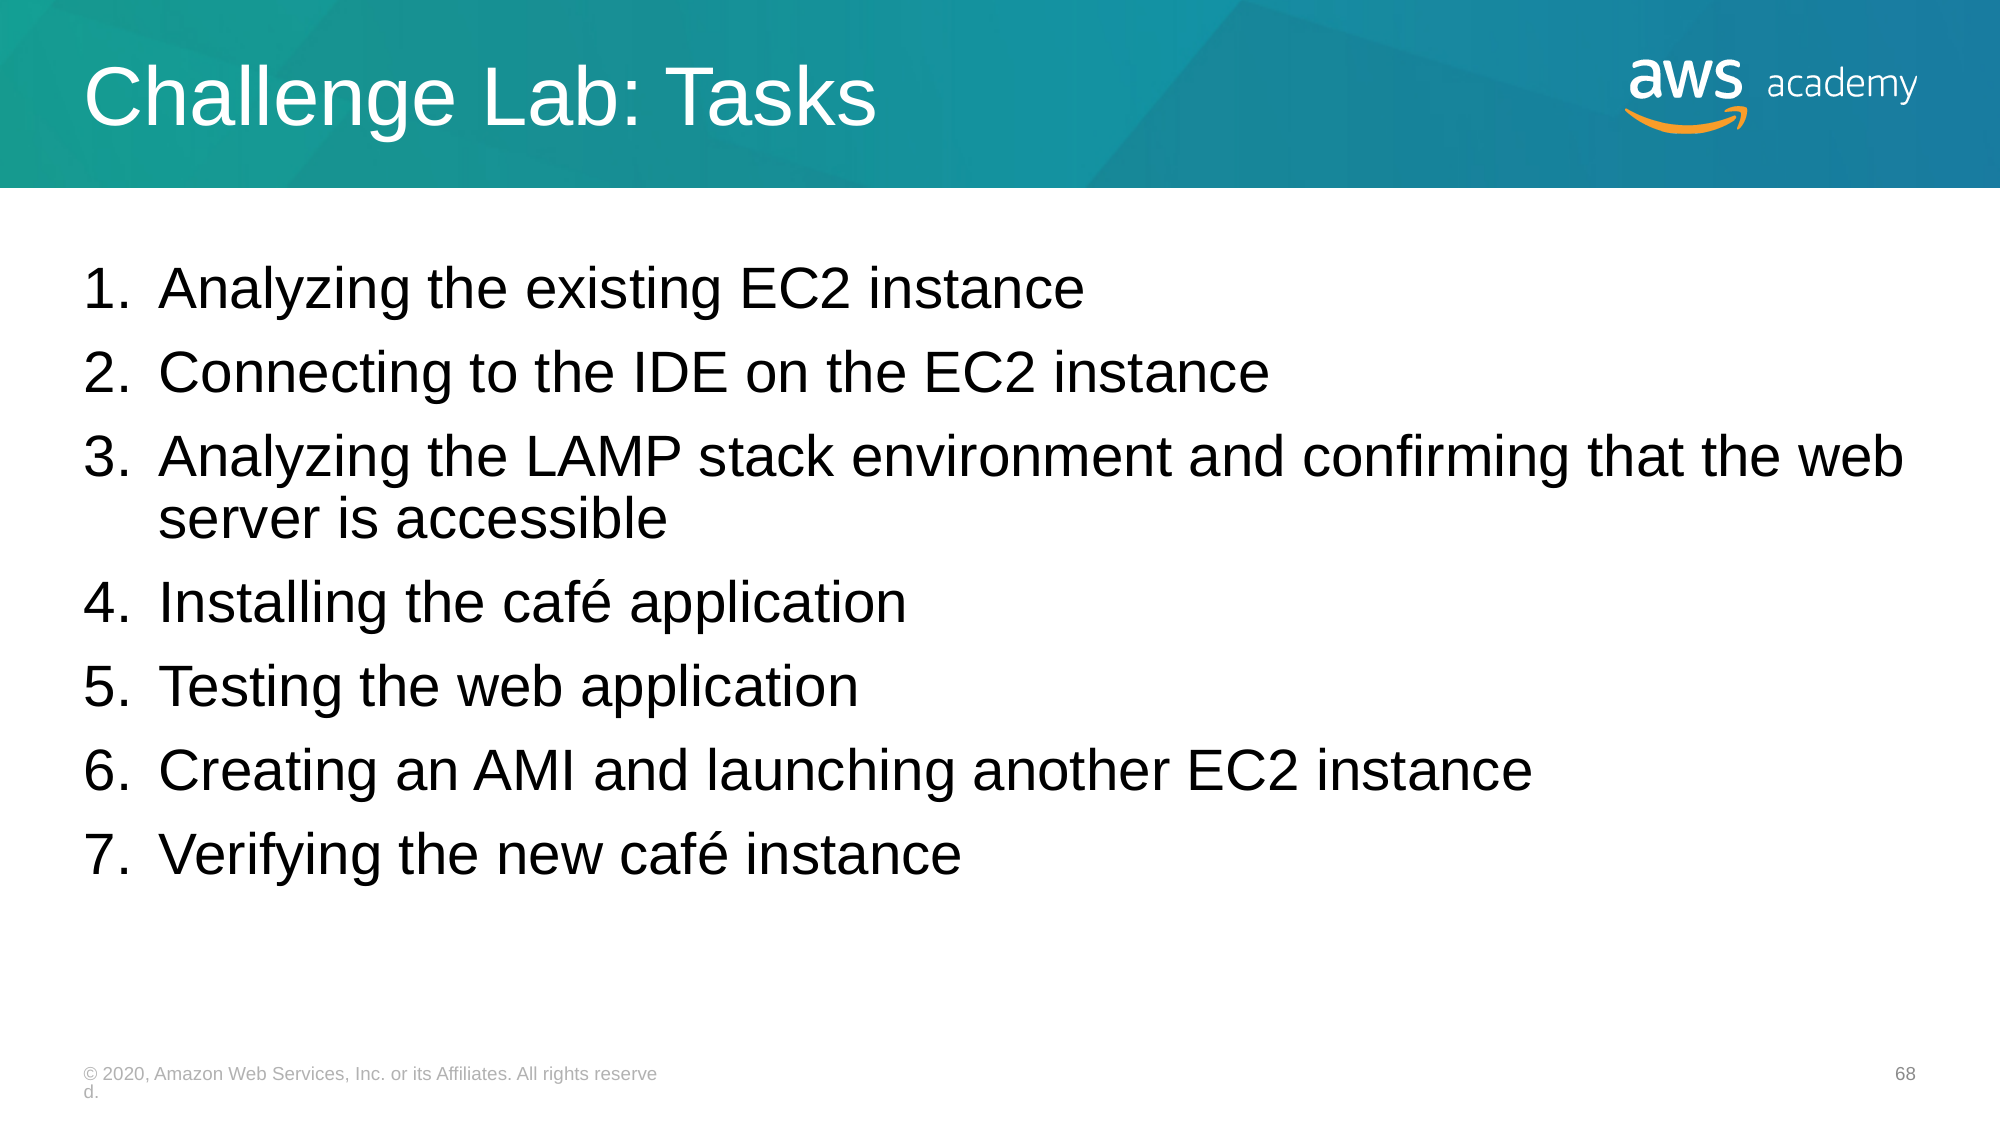

# Challenge Lab: Tasks
Analyzing the existing EC2 instance
Connecting to the IDE on the EC2 instance
Analyzing the LAMP stack environment and confirming that the web server is accessible
Installing the café application
Testing the web application
Creating an AMI and launching another EC2 instance
Verifying the new café instance

© 2020, Amazon Web Services, Inc. or its Affiliates. All rights reserved.
68